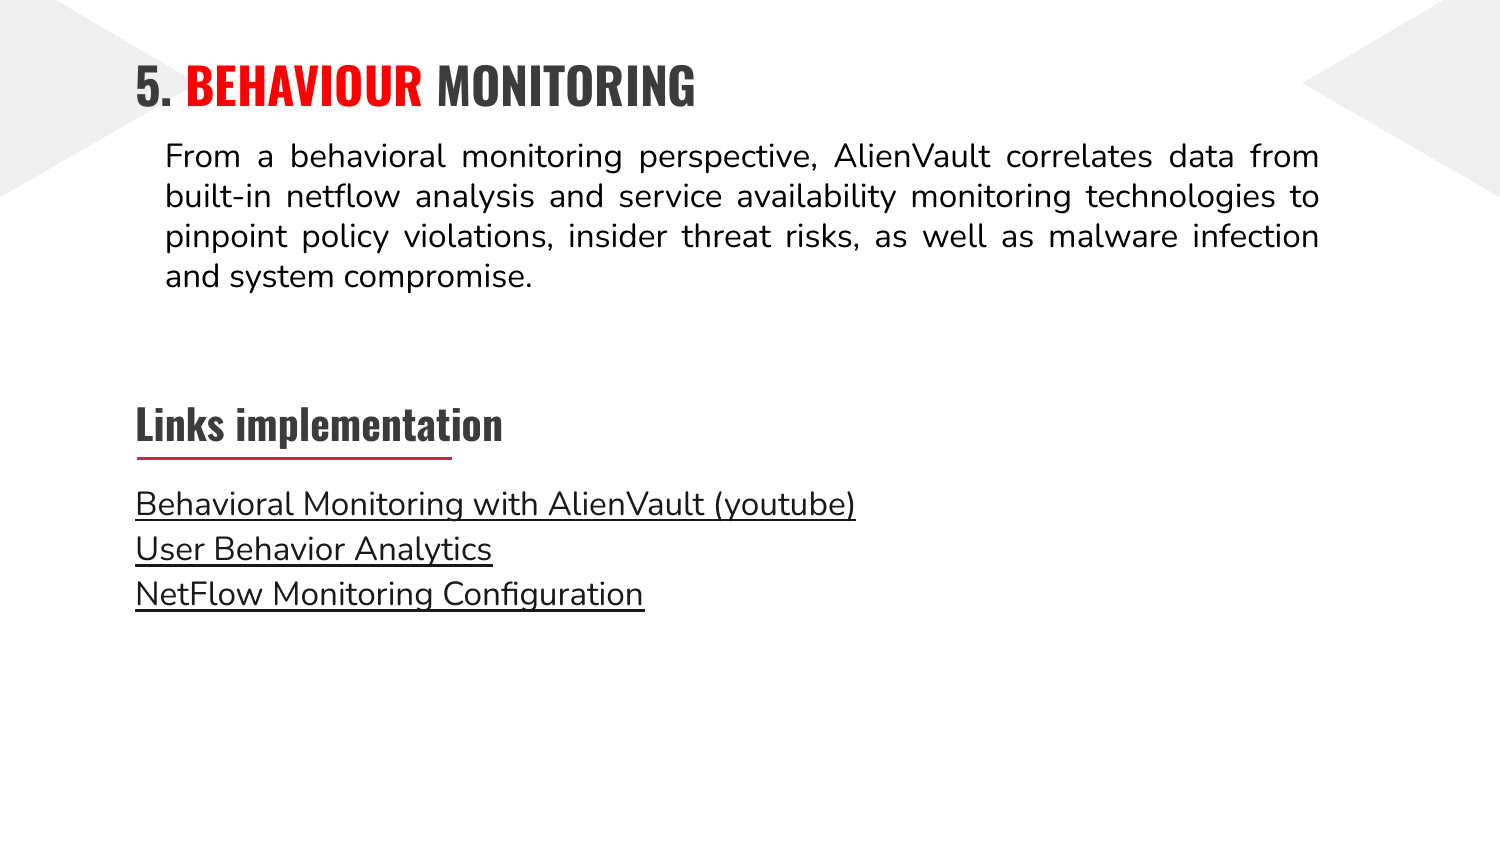

# 5. BEHAVIOUR MONITORING
From a behavioral monitoring perspective, AlienVault correlates data from built-in netflow analysis and service availability monitoring technologies to pinpoint policy violations, insider threat risks, as well as malware infection and system compromise.
Links implementation
Behavioral Monitoring with AlienVault (youtube)
User Behavior Analytics
NetFlow Monitoring Configuration